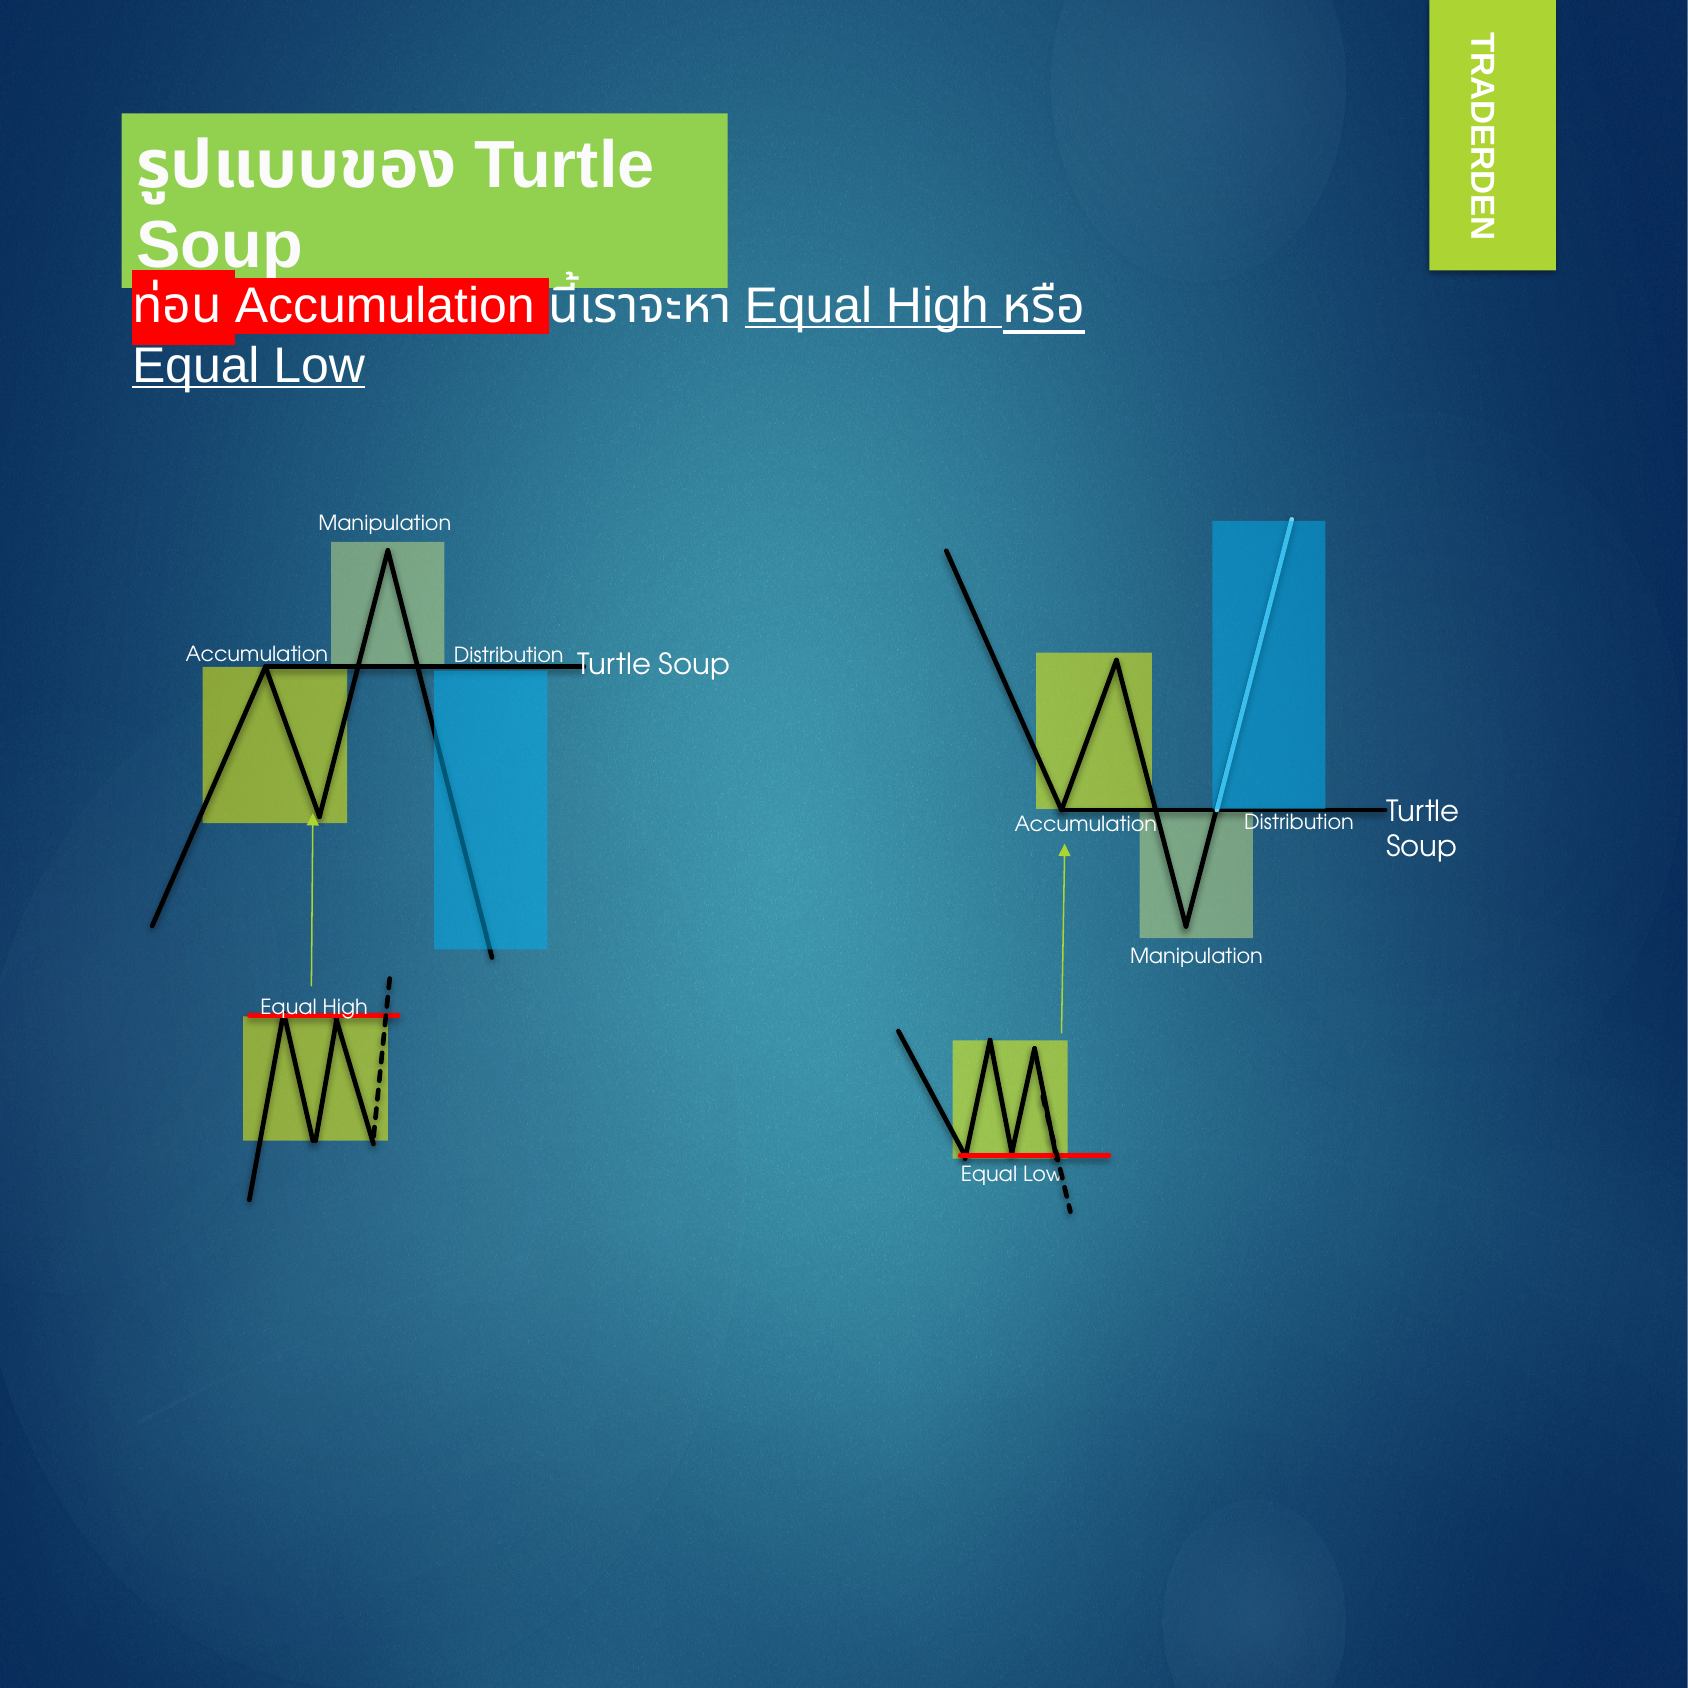

TRADERDEN
รูปแบบของ Turtle Soup
ท่อน Accumulation นี้เราจะหา Equal High หรือ Equal Low
Manipulation

Accumulation
Distribution
Turtle Soup

Turtle Soup
Distribution
Accumulation

Manipulation
Equal High

Equal Low